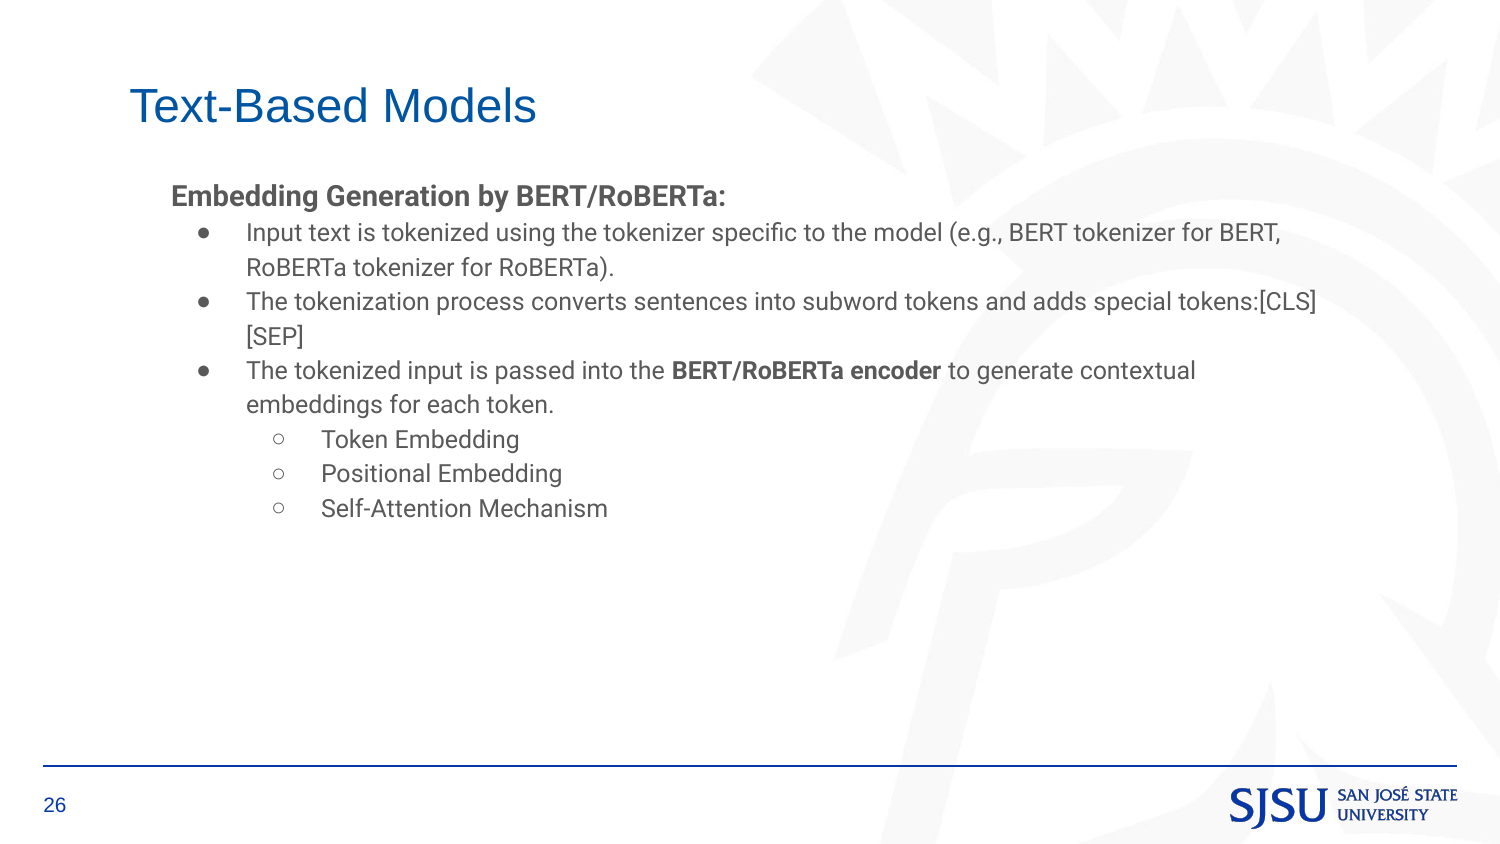

Text-Based Models
Embedding Generation by BERT/RoBERTa:
Input text is tokenized using the tokenizer specific to the model (e.g., BERT tokenizer for BERT, RoBERTa tokenizer for RoBERTa).
The tokenization process converts sentences into subword tokens and adds special tokens:[CLS][SEP]
The tokenized input is passed into the BERT/RoBERTa encoder to generate contextual embeddings for each token.
Token Embedding
Positional Embedding
Self-Attention Mechanism

26